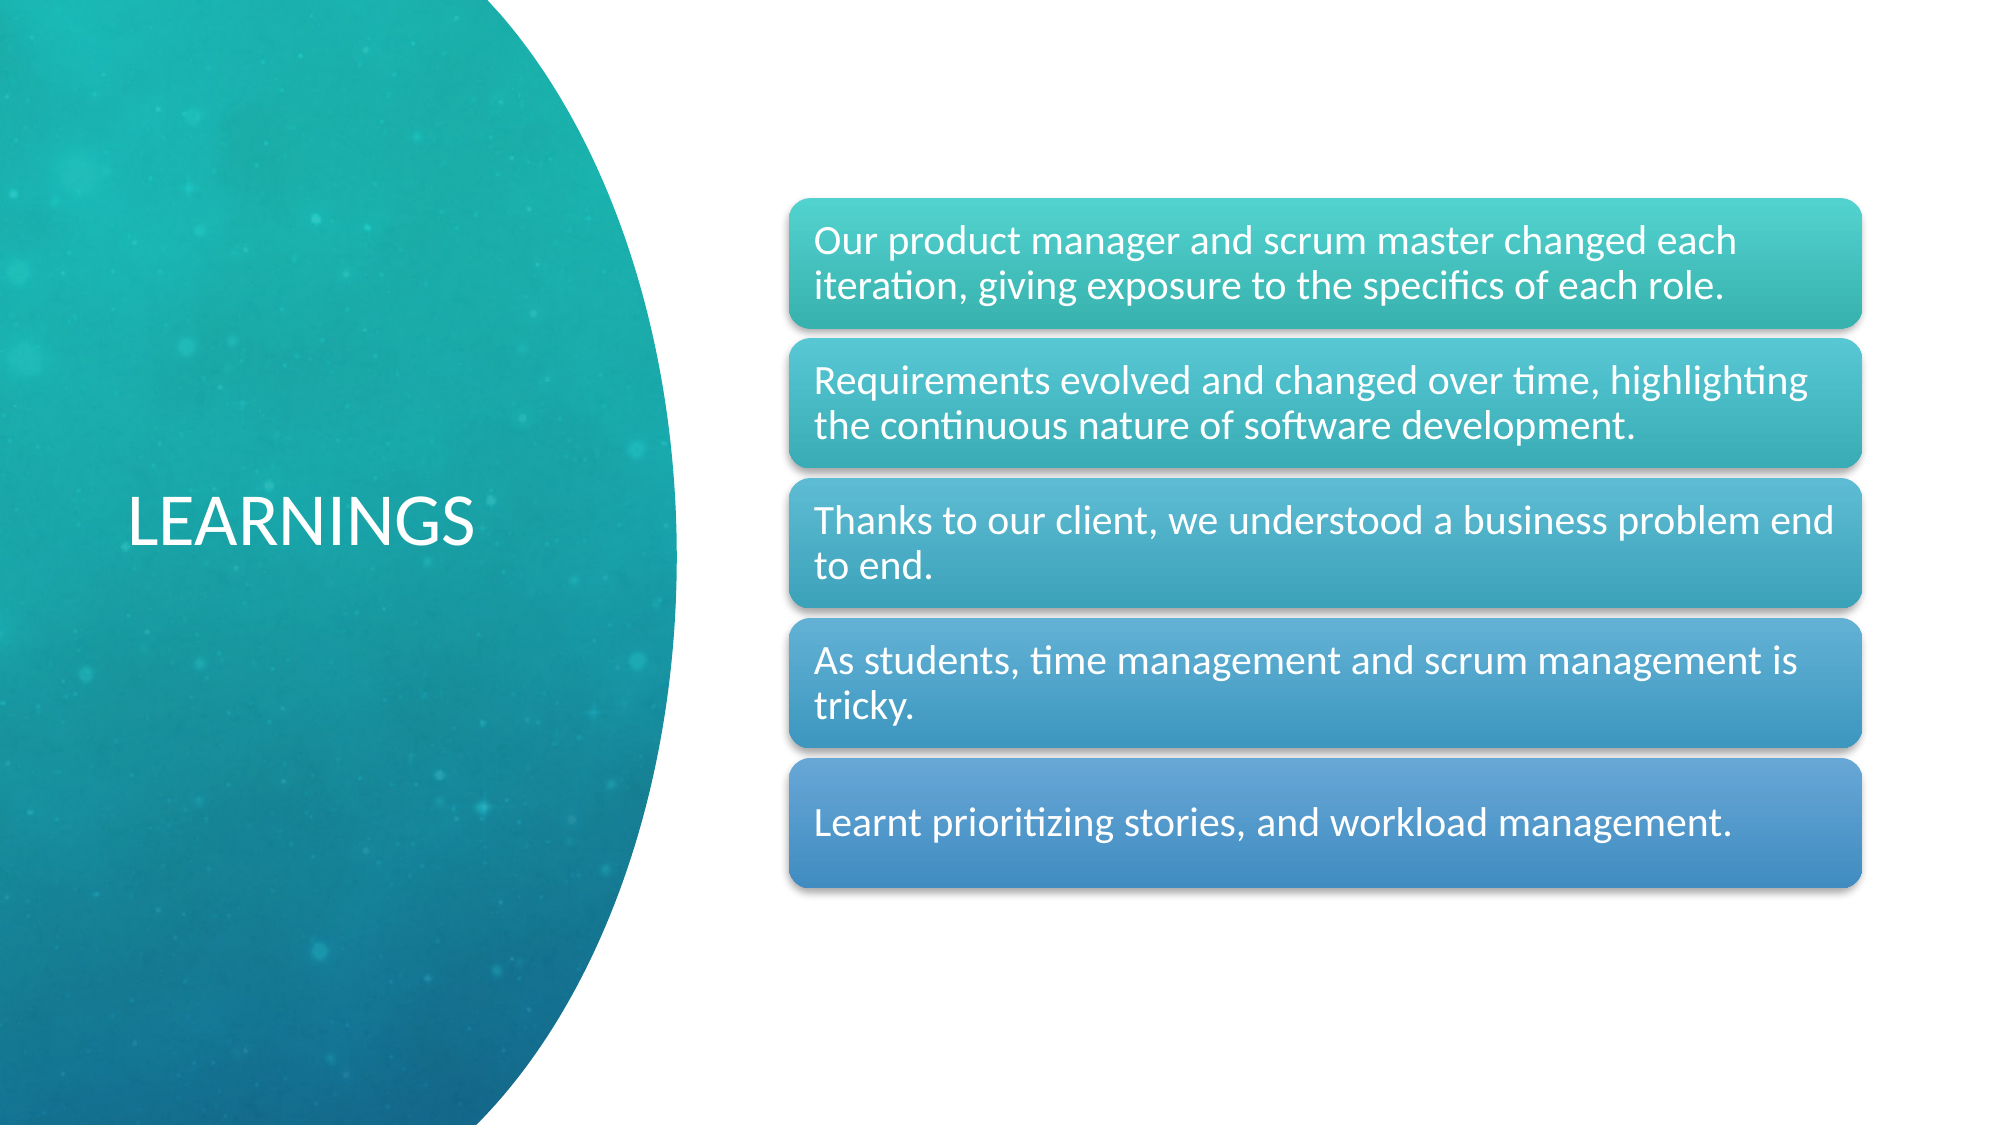

# Learnings
Our product manager and scrum master changed each iteration, giving exposure to the specifics of each role.
Requirements evolved and changed over time, highlighting the continuous nature of software development.
Thanks to our client, we understood a business problem end to end.
As students, time management and scrum management is tricky.
Learnt prioritizing stories, and workload management.